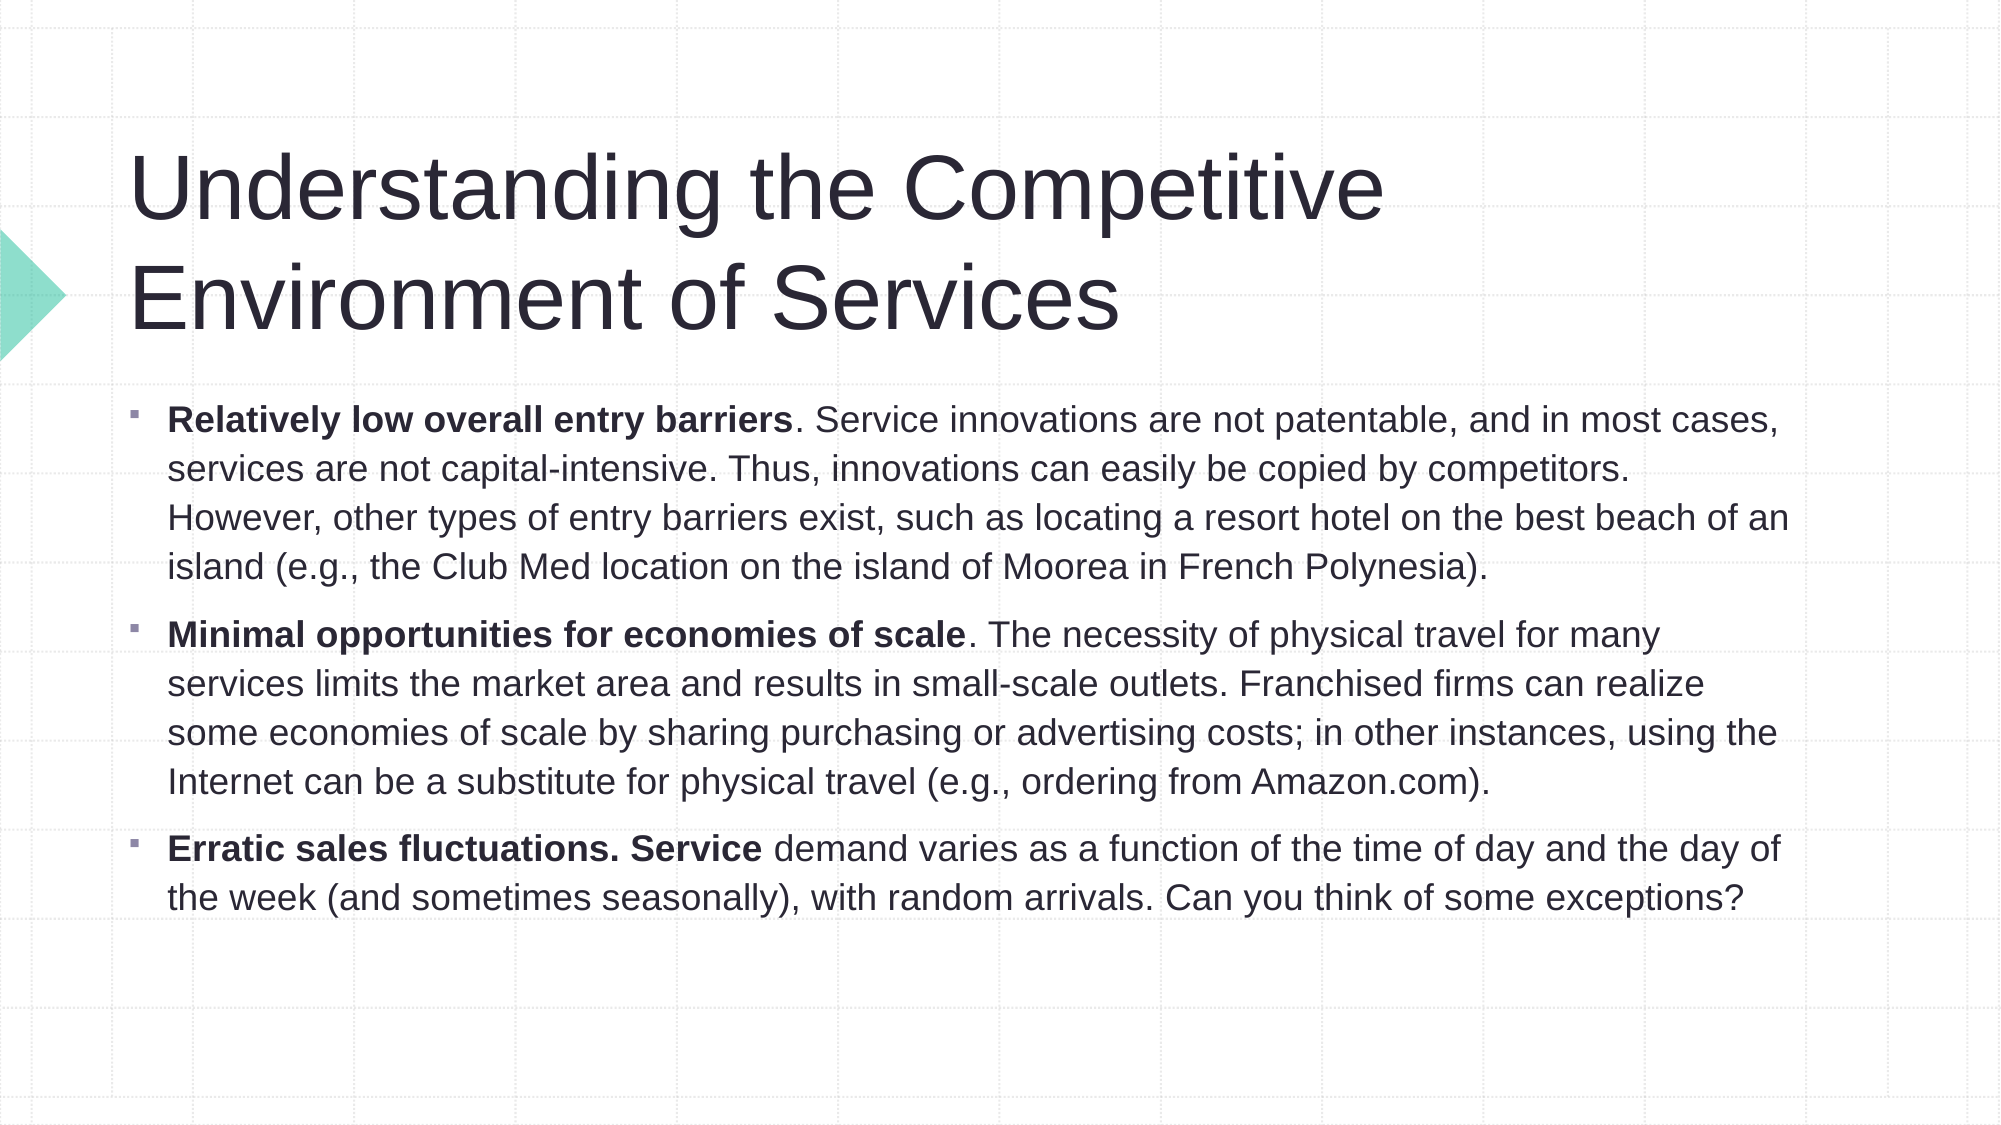

# Understanding the Competitive Environment of Services
Relatively low overall entry barriers. Service innovations are not patentable, and in most cases, services are not capital-intensive. Thus, innovations can easily be copied by competitors. However, other types of entry barriers exist, such as locating a resort hotel on the best beach of an island (e.g., the Club Med location on the island of Moorea in French Polynesia).
Minimal opportunities for economies of scale. The necessity of physical travel for many services limits the market area and results in small-scale outlets. Franchised firms can realize some economies of scale by sharing purchasing or advertising costs; in other instances, using the Internet can be a substitute for physical travel (e.g., ordering from Amazon.com).
Erratic sales fluctuations. Service demand varies as a function of the time of day and the day of the week (and sometimes seasonally), with random arrivals. Can you think of some exceptions?